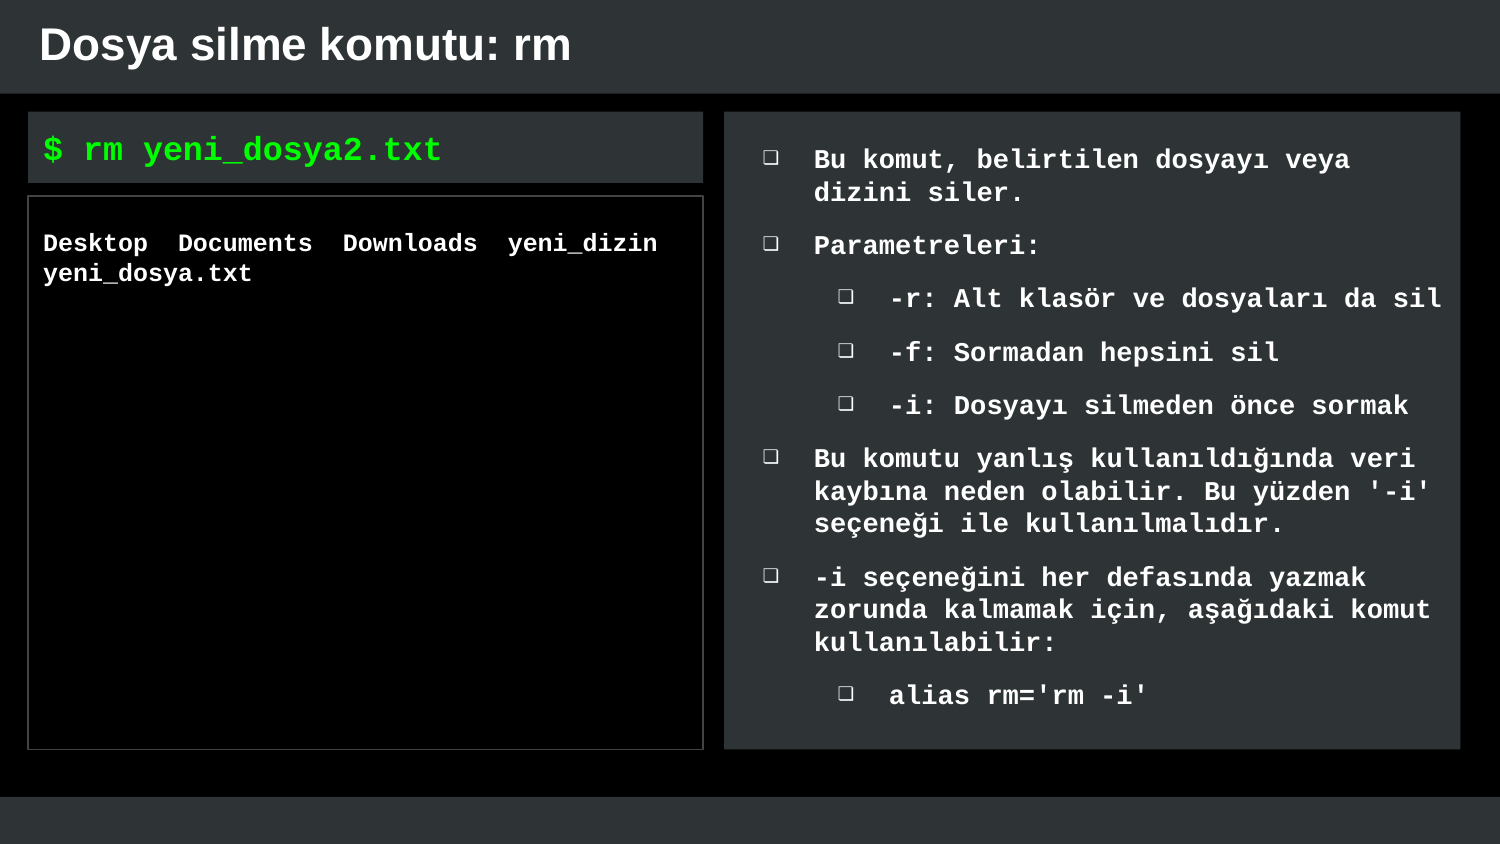

# Dosya silme komutu: rm
$ rm yeni_dosya2.txt
Bu komut, belirtilen dosyayı veya dizini siler.
Parametreleri:
-r: Alt klasör ve dosyaları da sil
-f: Sormadan hepsini sil
-i: Dosyayı silmeden önce sormak
Bu komutu yanlış kullanıldığında veri kaybına neden olabilir. Bu yüzden '-i' seçeneği ile kullanılmalıdır.
-i seçeneğini her defasında yazmak zorunda kalmamak için, aşağıdaki komut kullanılabilir:
alias rm='rm -i'
Desktop  Documents  Downloads  yeni_dizin  yeni_dosya.txt